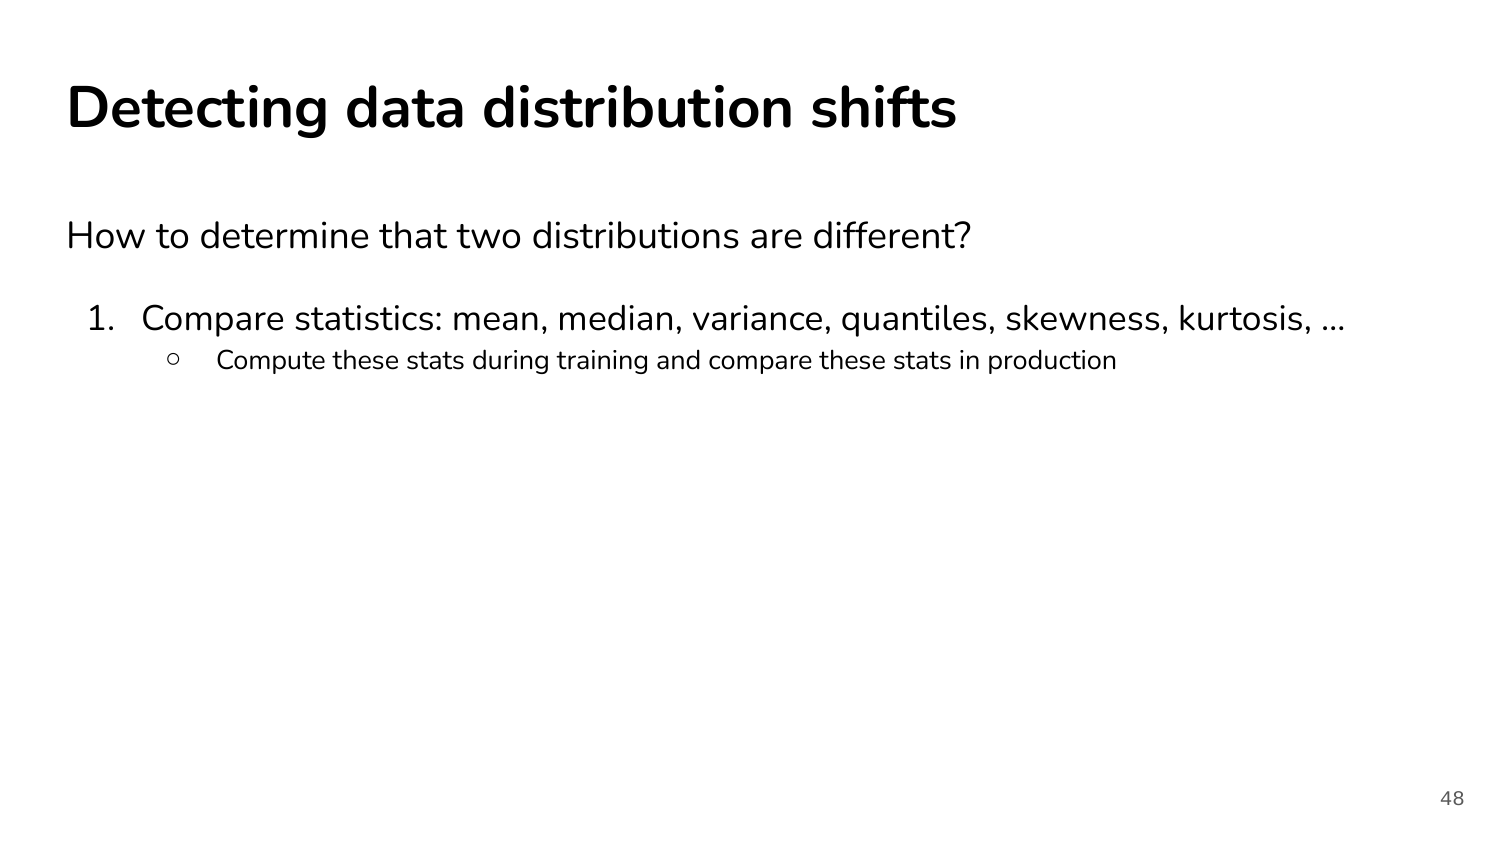

# Detecting data distribution shifts
How to determine that two distributions are different?
Compare statistics: mean, median, variance, quantiles, skewness, kurtosis, …
Compute these stats during training and compare these stats in production

48